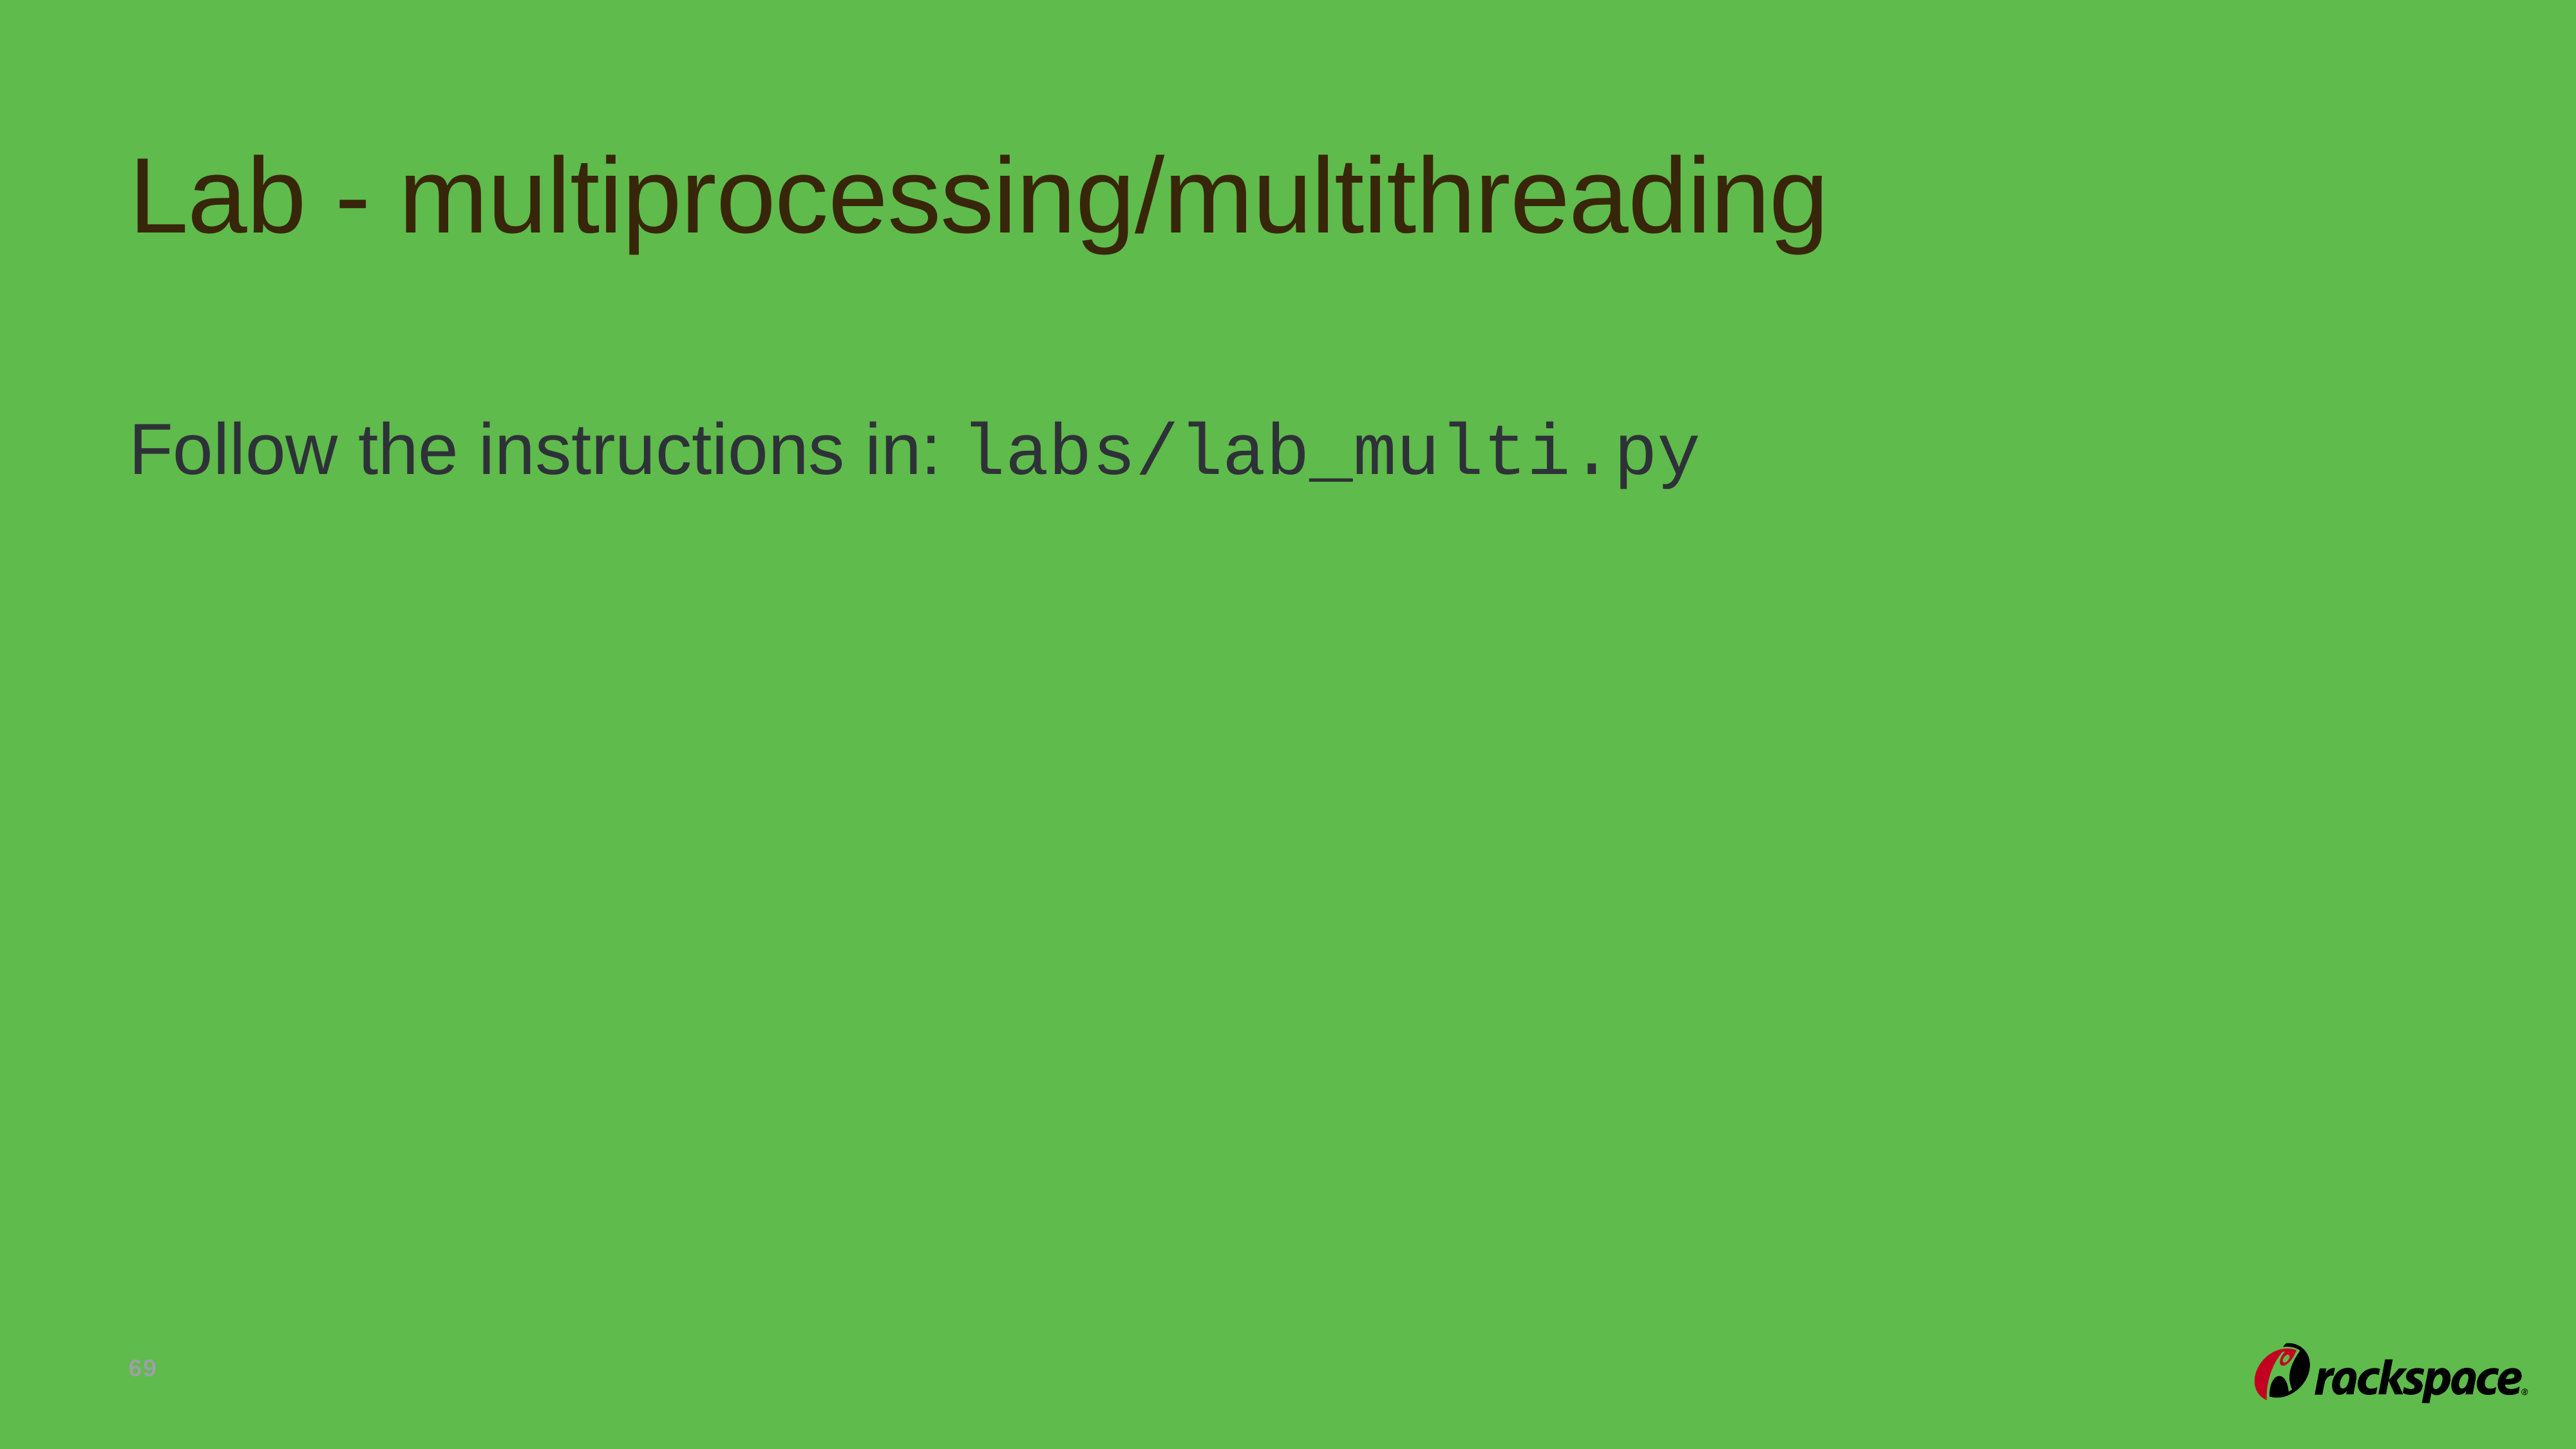

# Lab - multiprocessing/multithreading

Follow the instructions in: labs/lab_multi.py

69